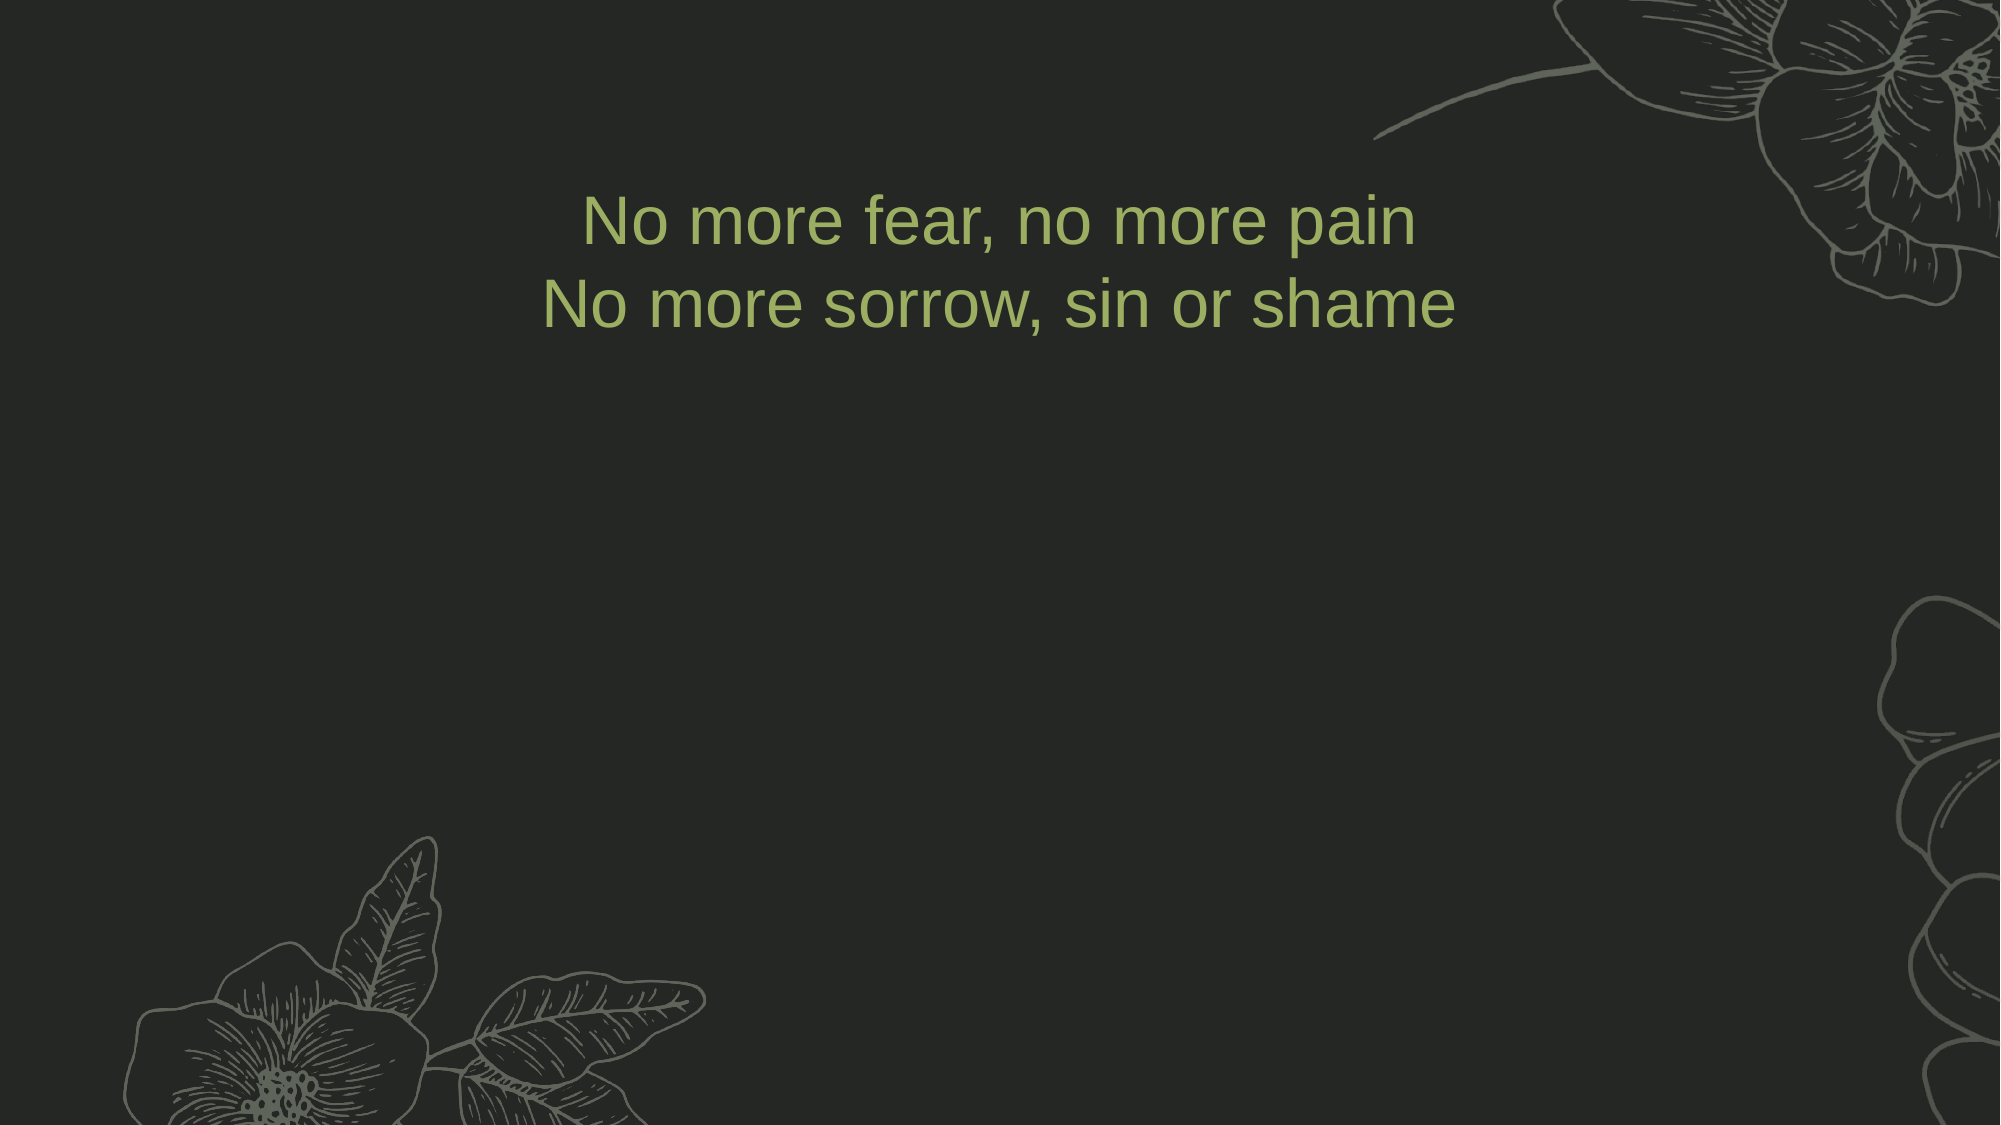

No more fear, no more pain
No more sorrow, sin or shame